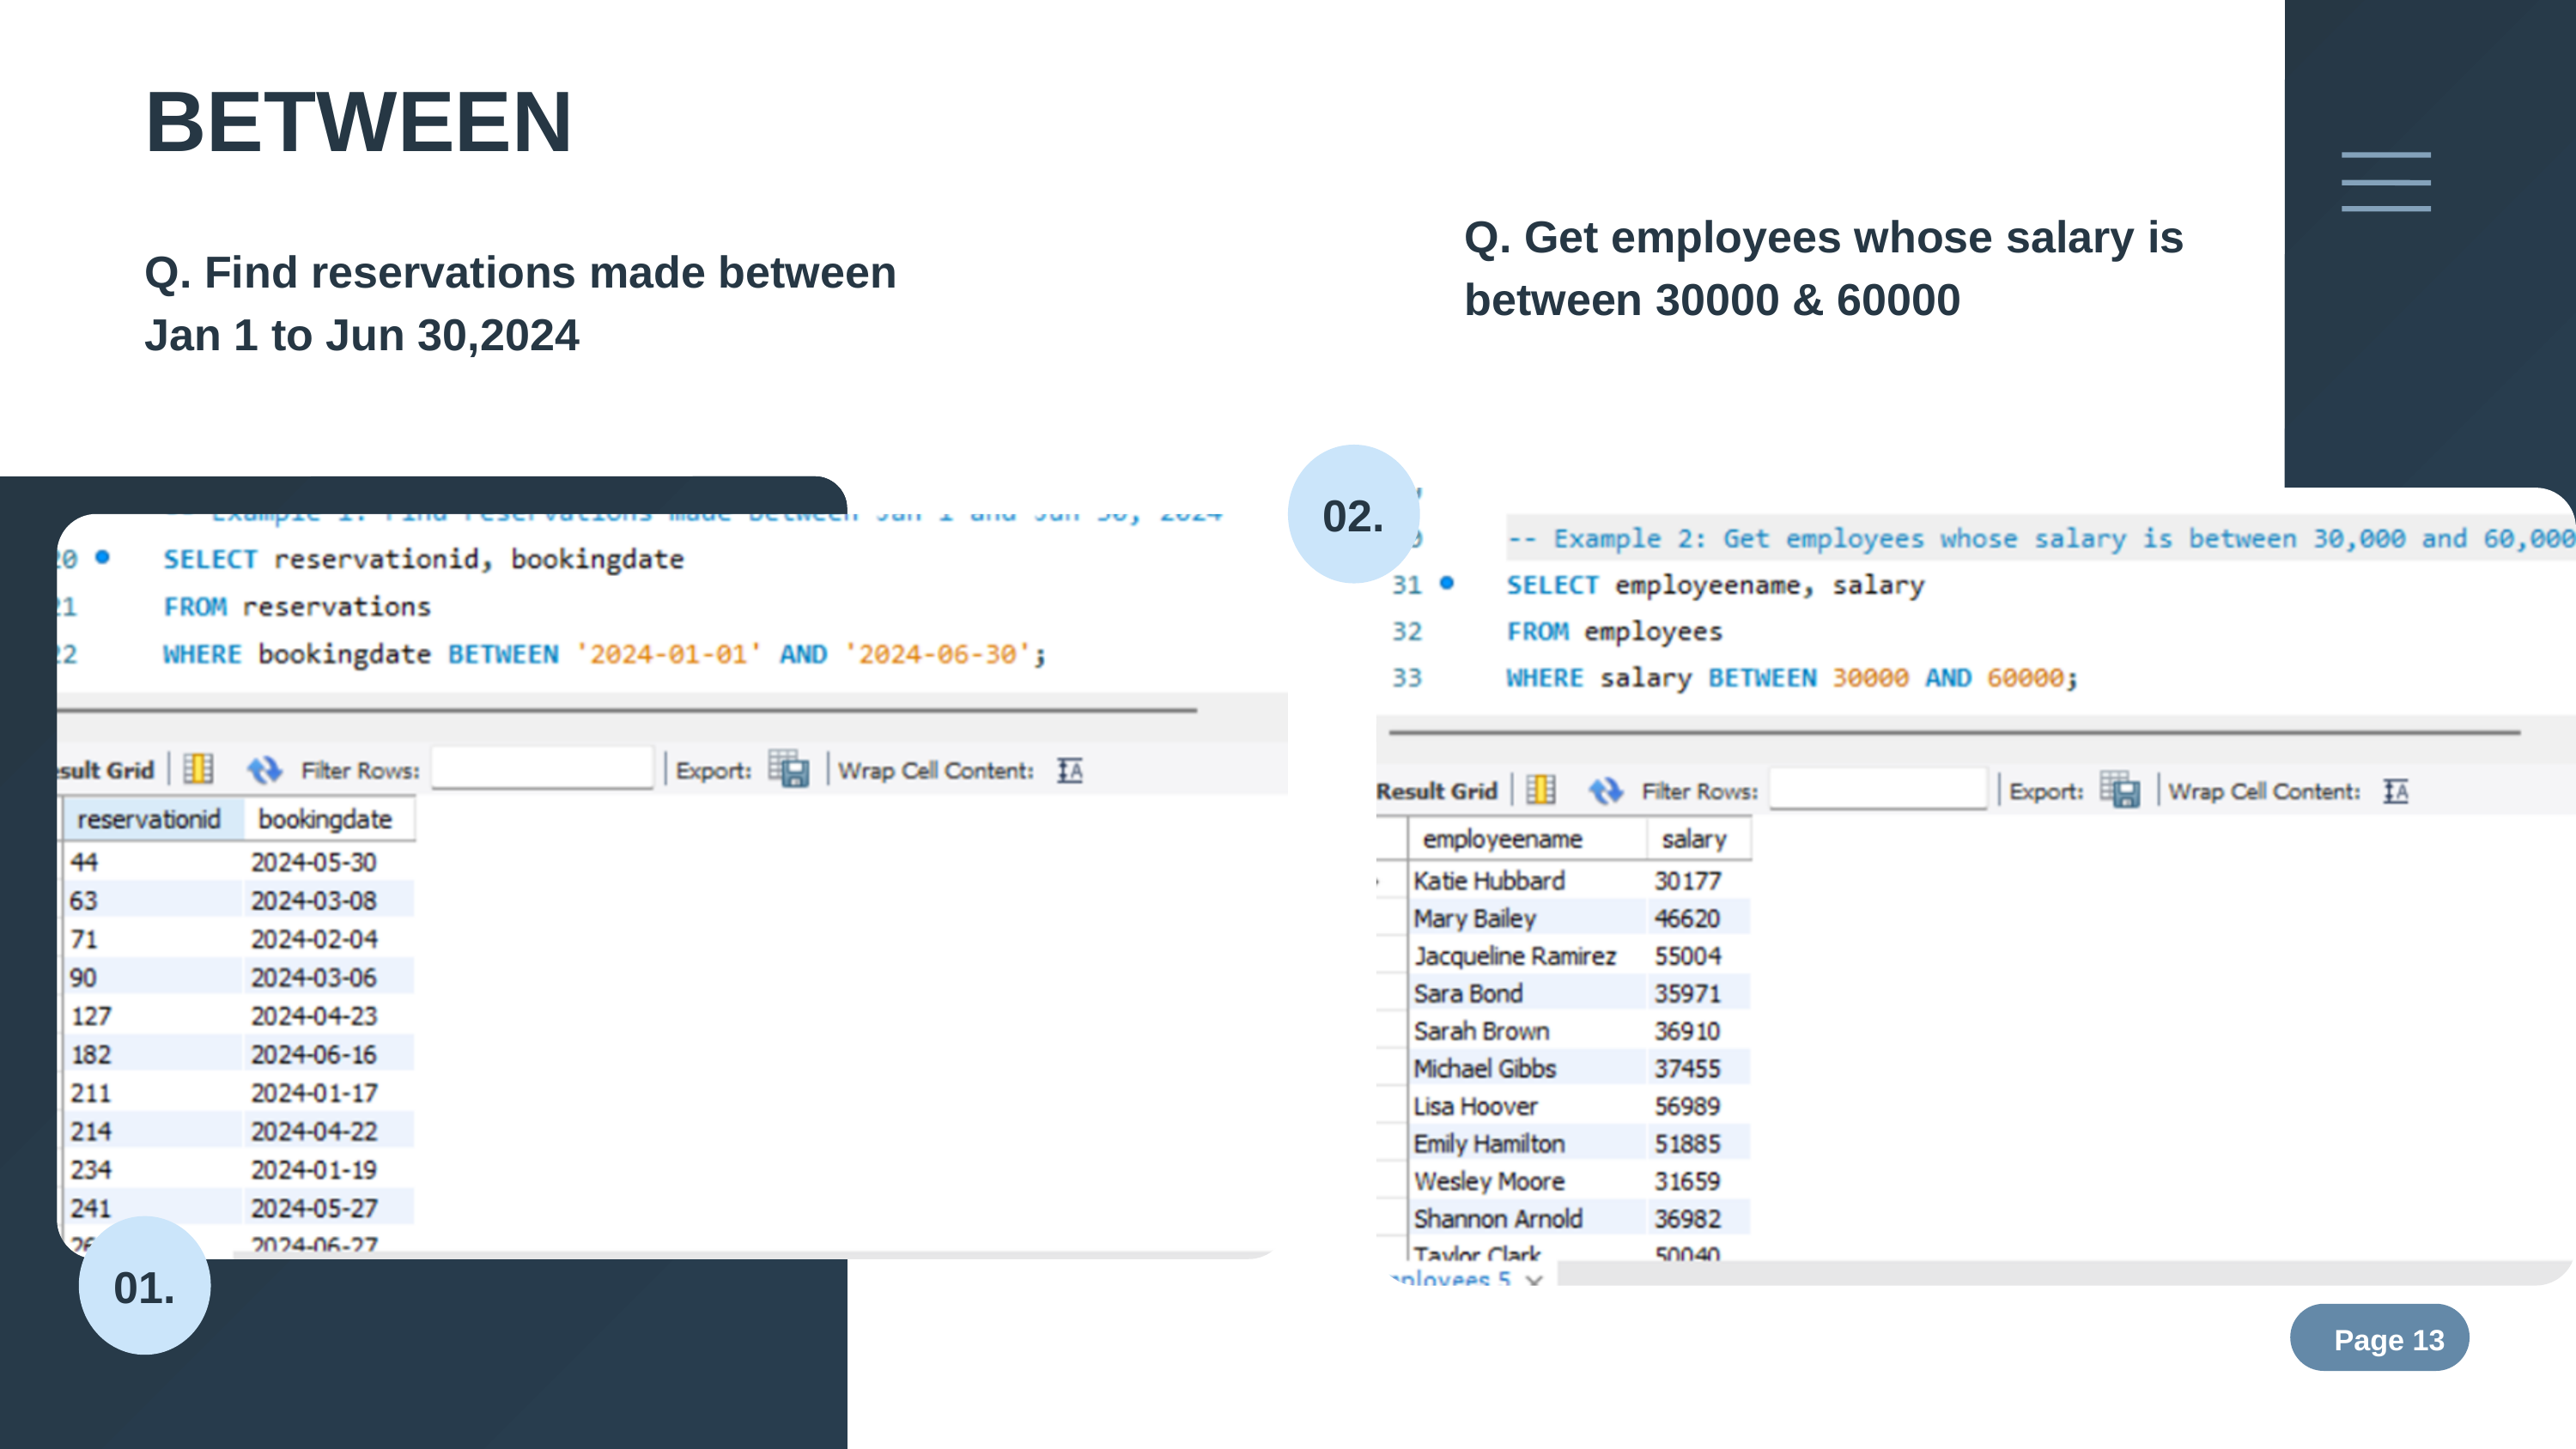

BETWEEN

Q. Get employees whose salary is between 30000 & 60000

Q. Find reservations made between Jan 1 to Jun 30,2024

02.

01.

Page 13